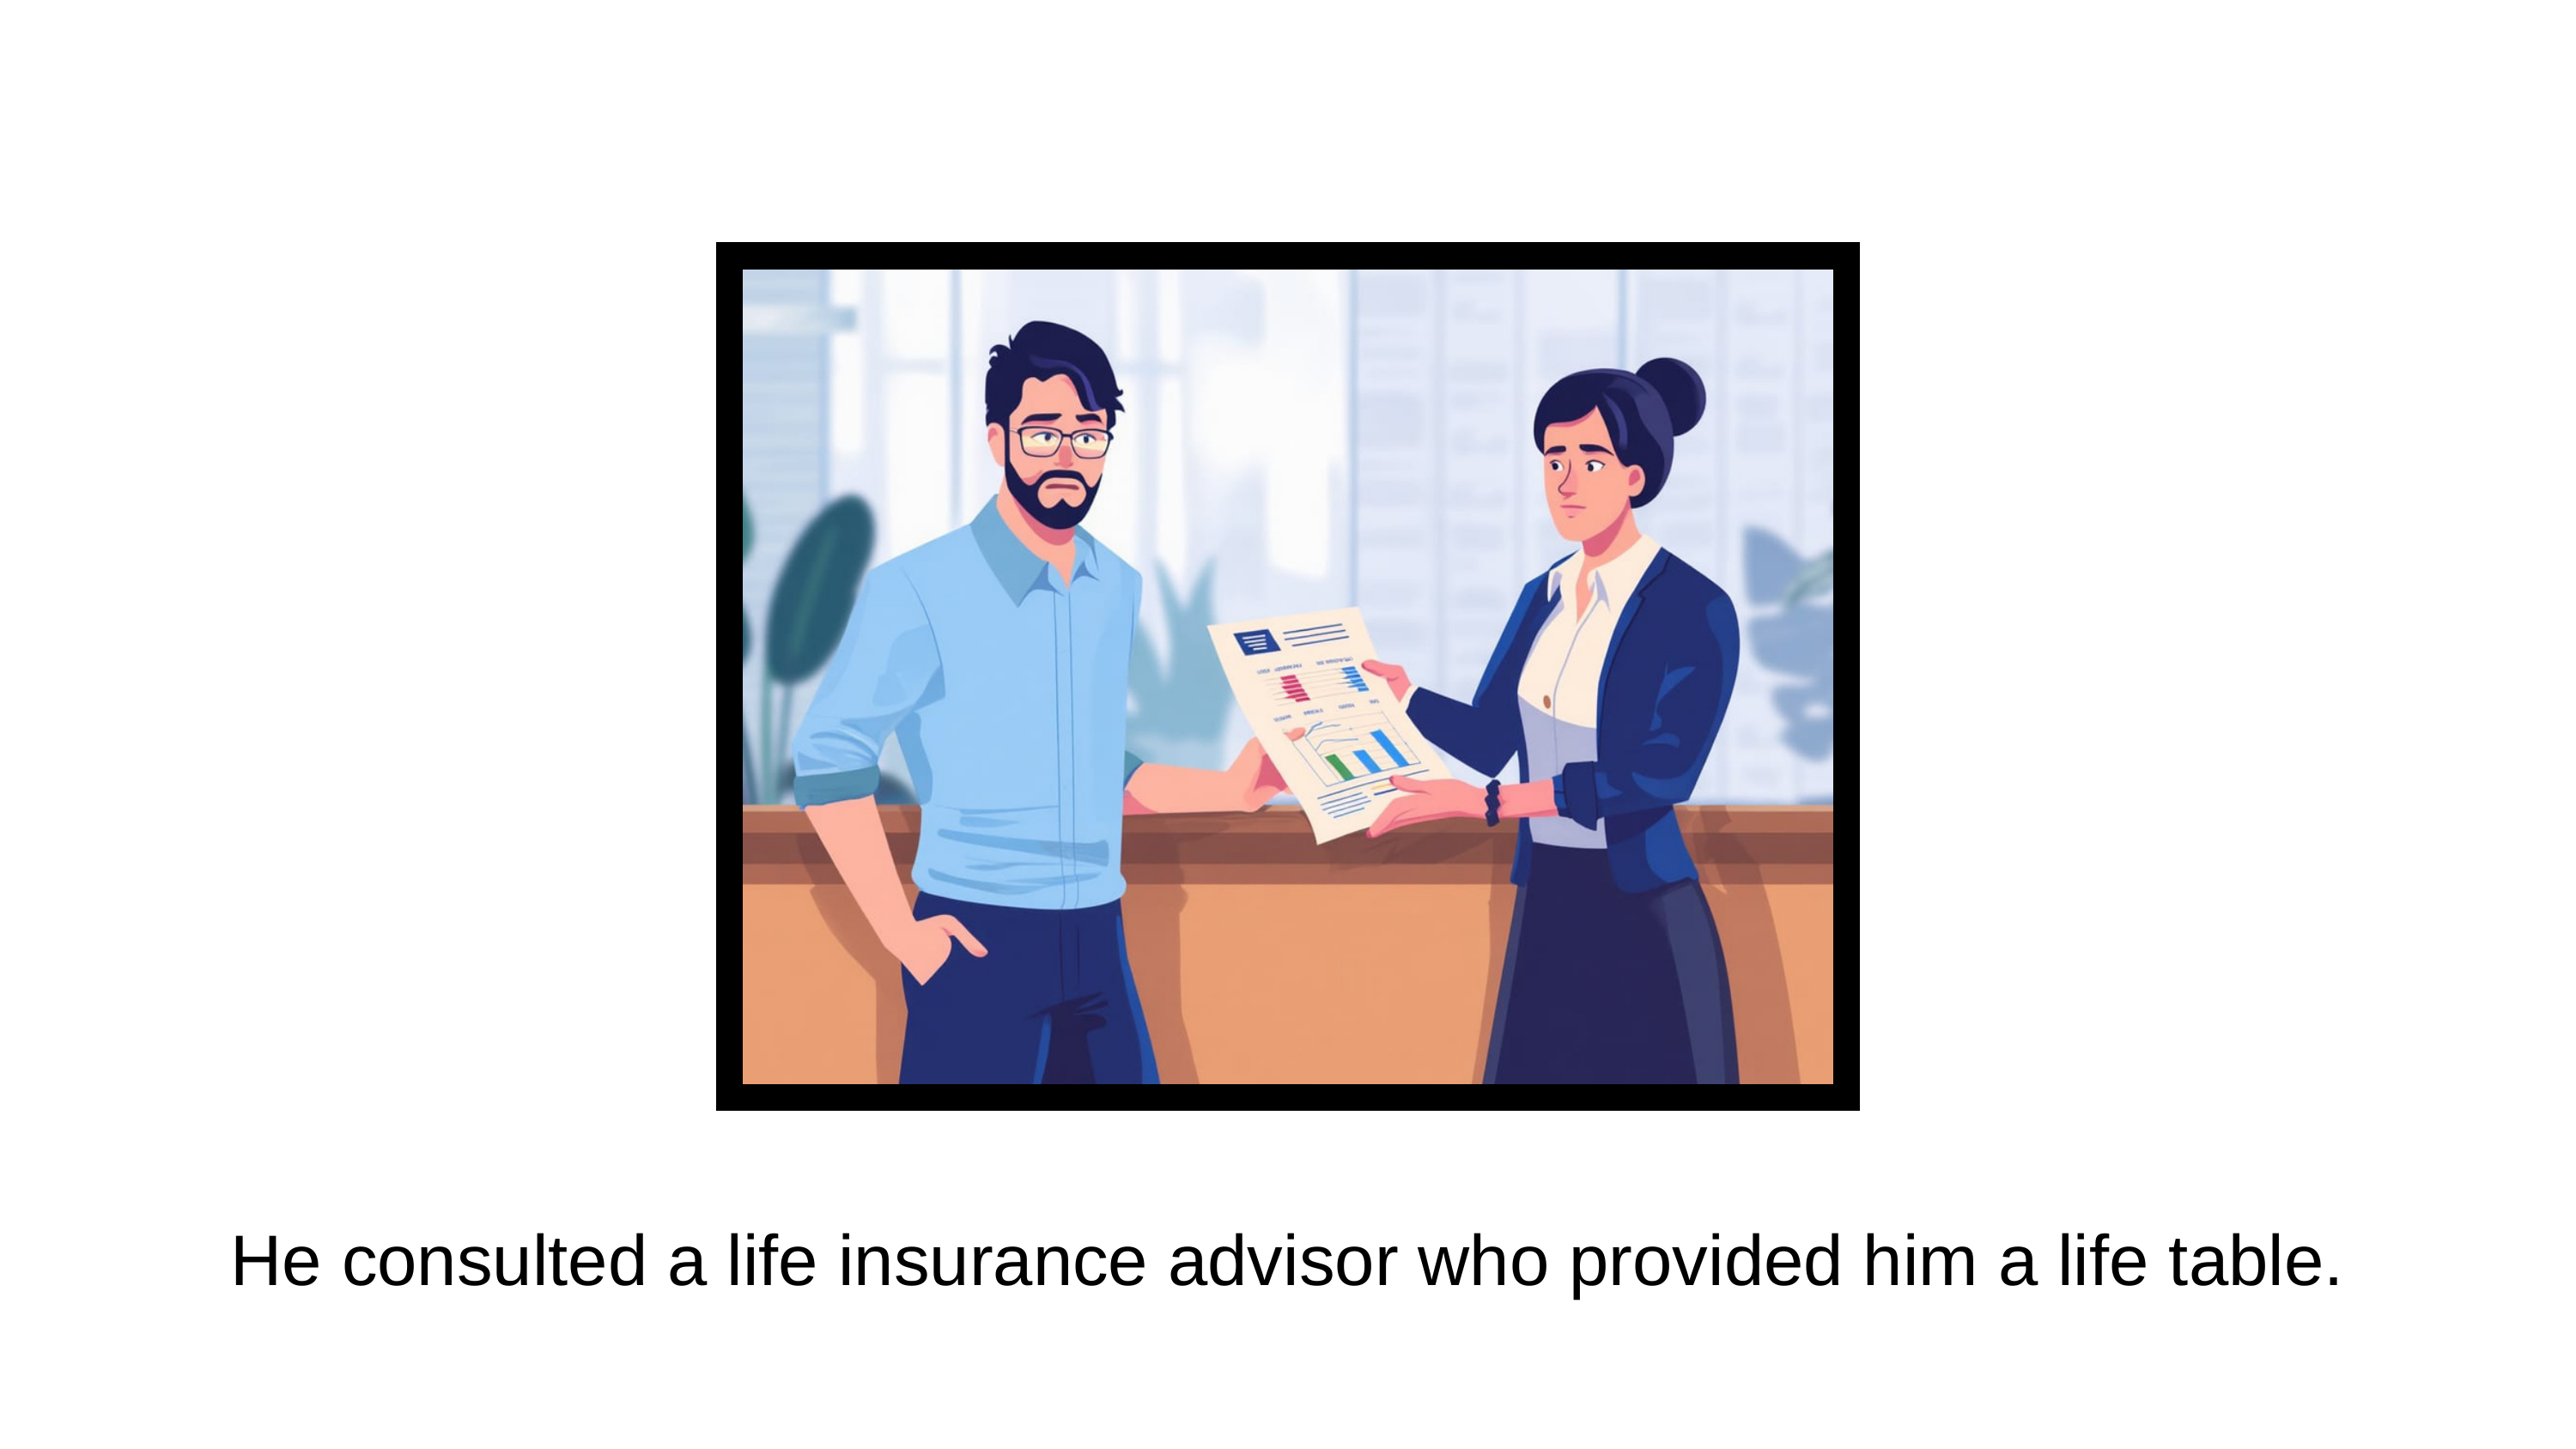

He consulted a life insurance advisor who provided him a life table.